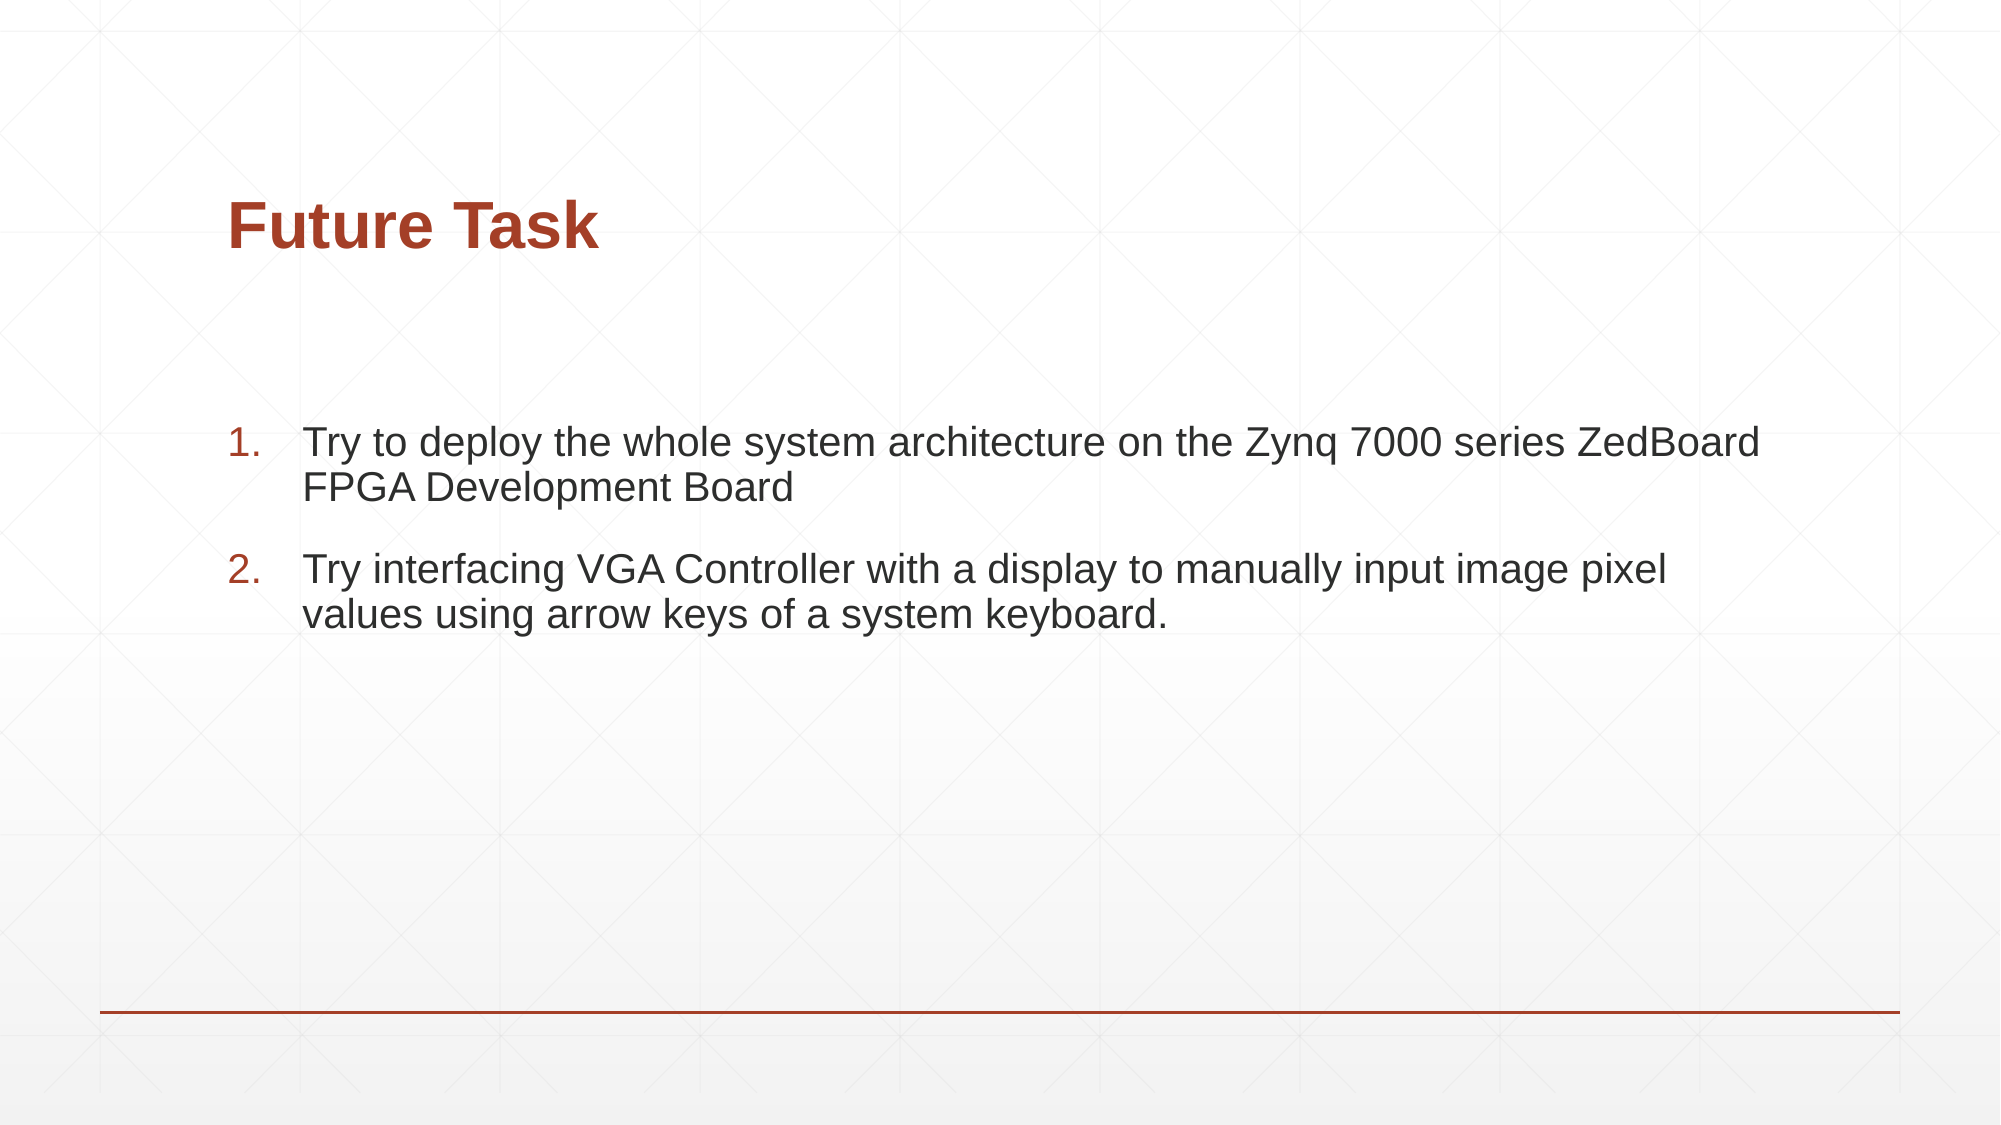

# Future Task

Try to deploy the whole system architecture on the Zynq 7000 series ZedBoard FPGA Development Board
Try interfacing VGA Controller with a display to manually input image pixel values using arrow keys of a system keyboard.